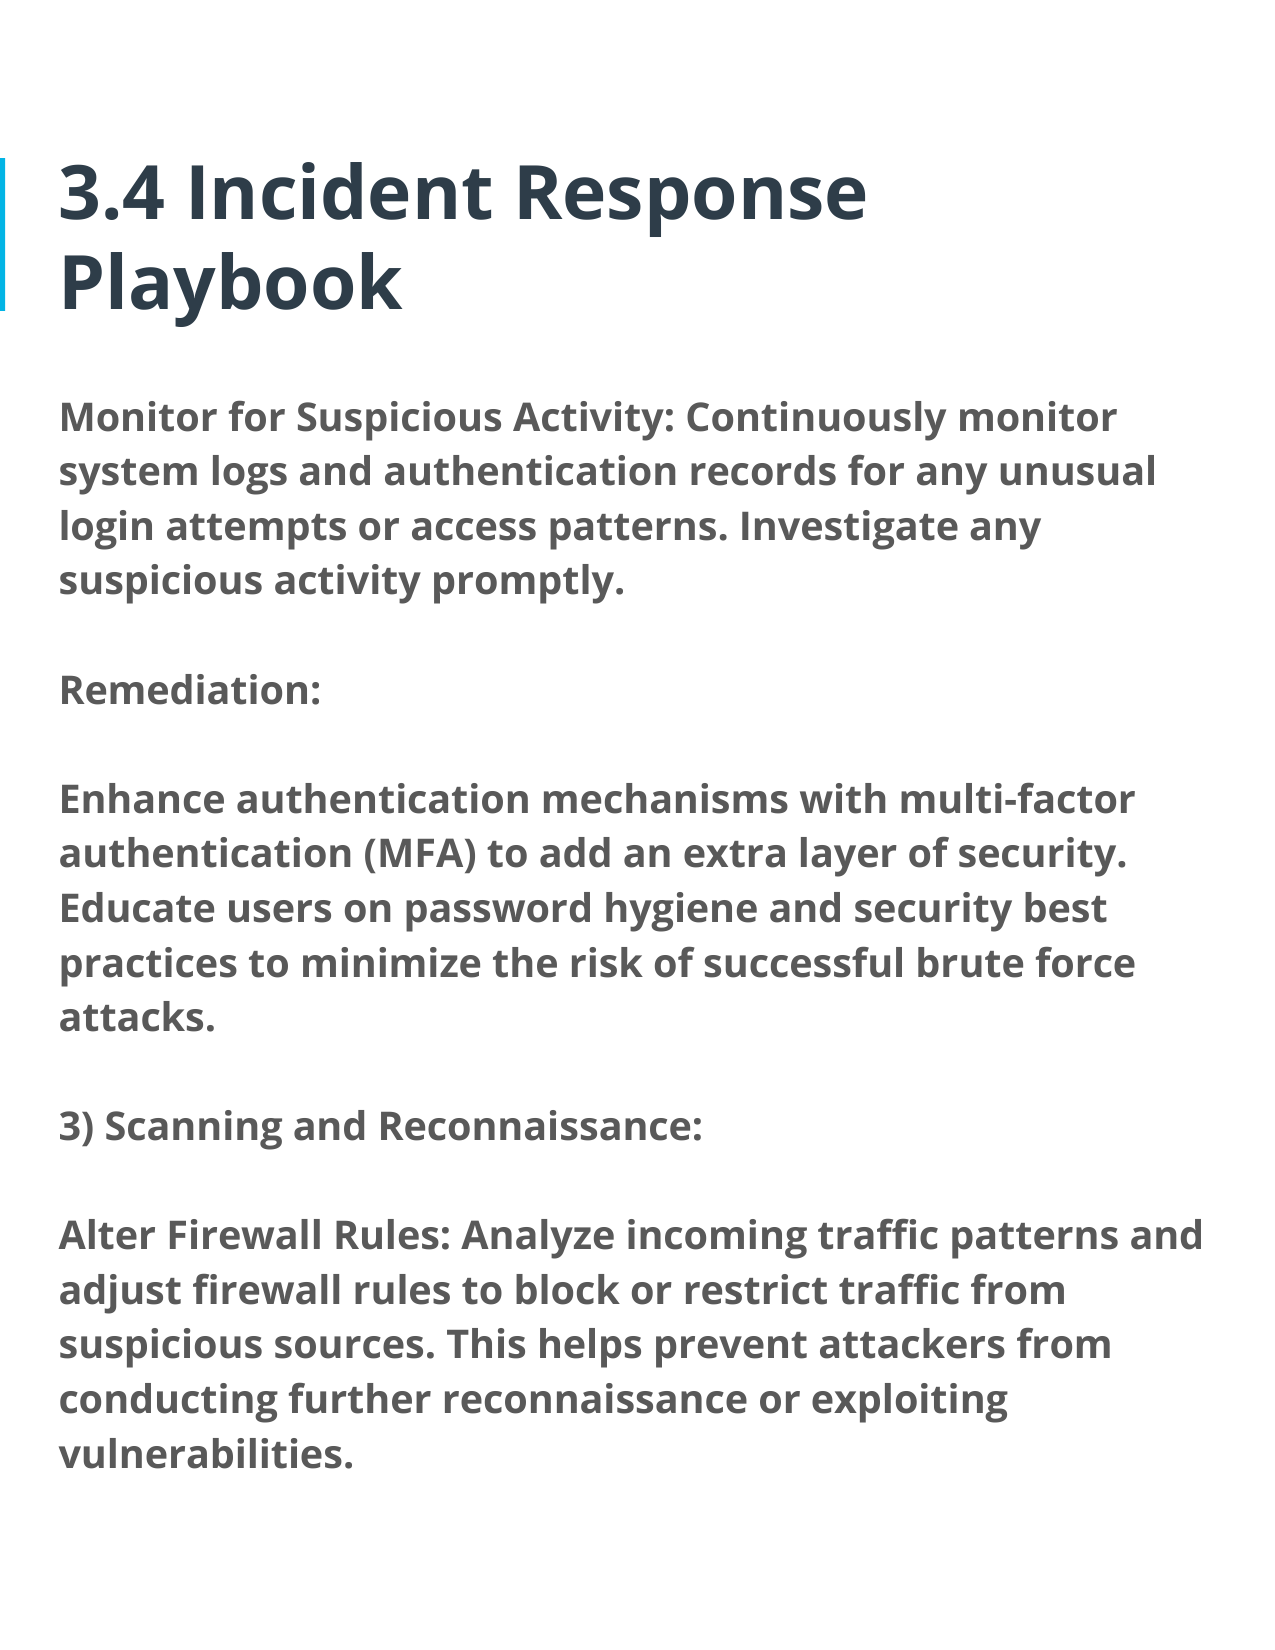

# 3.4 Incident Response Playbook
Monitor for Suspicious Activity: Continuously monitor system logs and authentication records for any unusual login attempts or access patterns. Investigate any suspicious activity promptly.

Remediation:

Enhance authentication mechanisms with multi-factor authentication (MFA) to add an extra layer of security.
Educate users on password hygiene and security best practices to minimize the risk of successful brute force attacks.

3) Scanning and Reconnaissance:

Alter Firewall Rules: Analyze incoming traffic patterns and adjust firewall rules to block or restrict traffic from suspicious sources. This helps prevent attackers from conducting further reconnaissance or exploiting vulnerabilities.